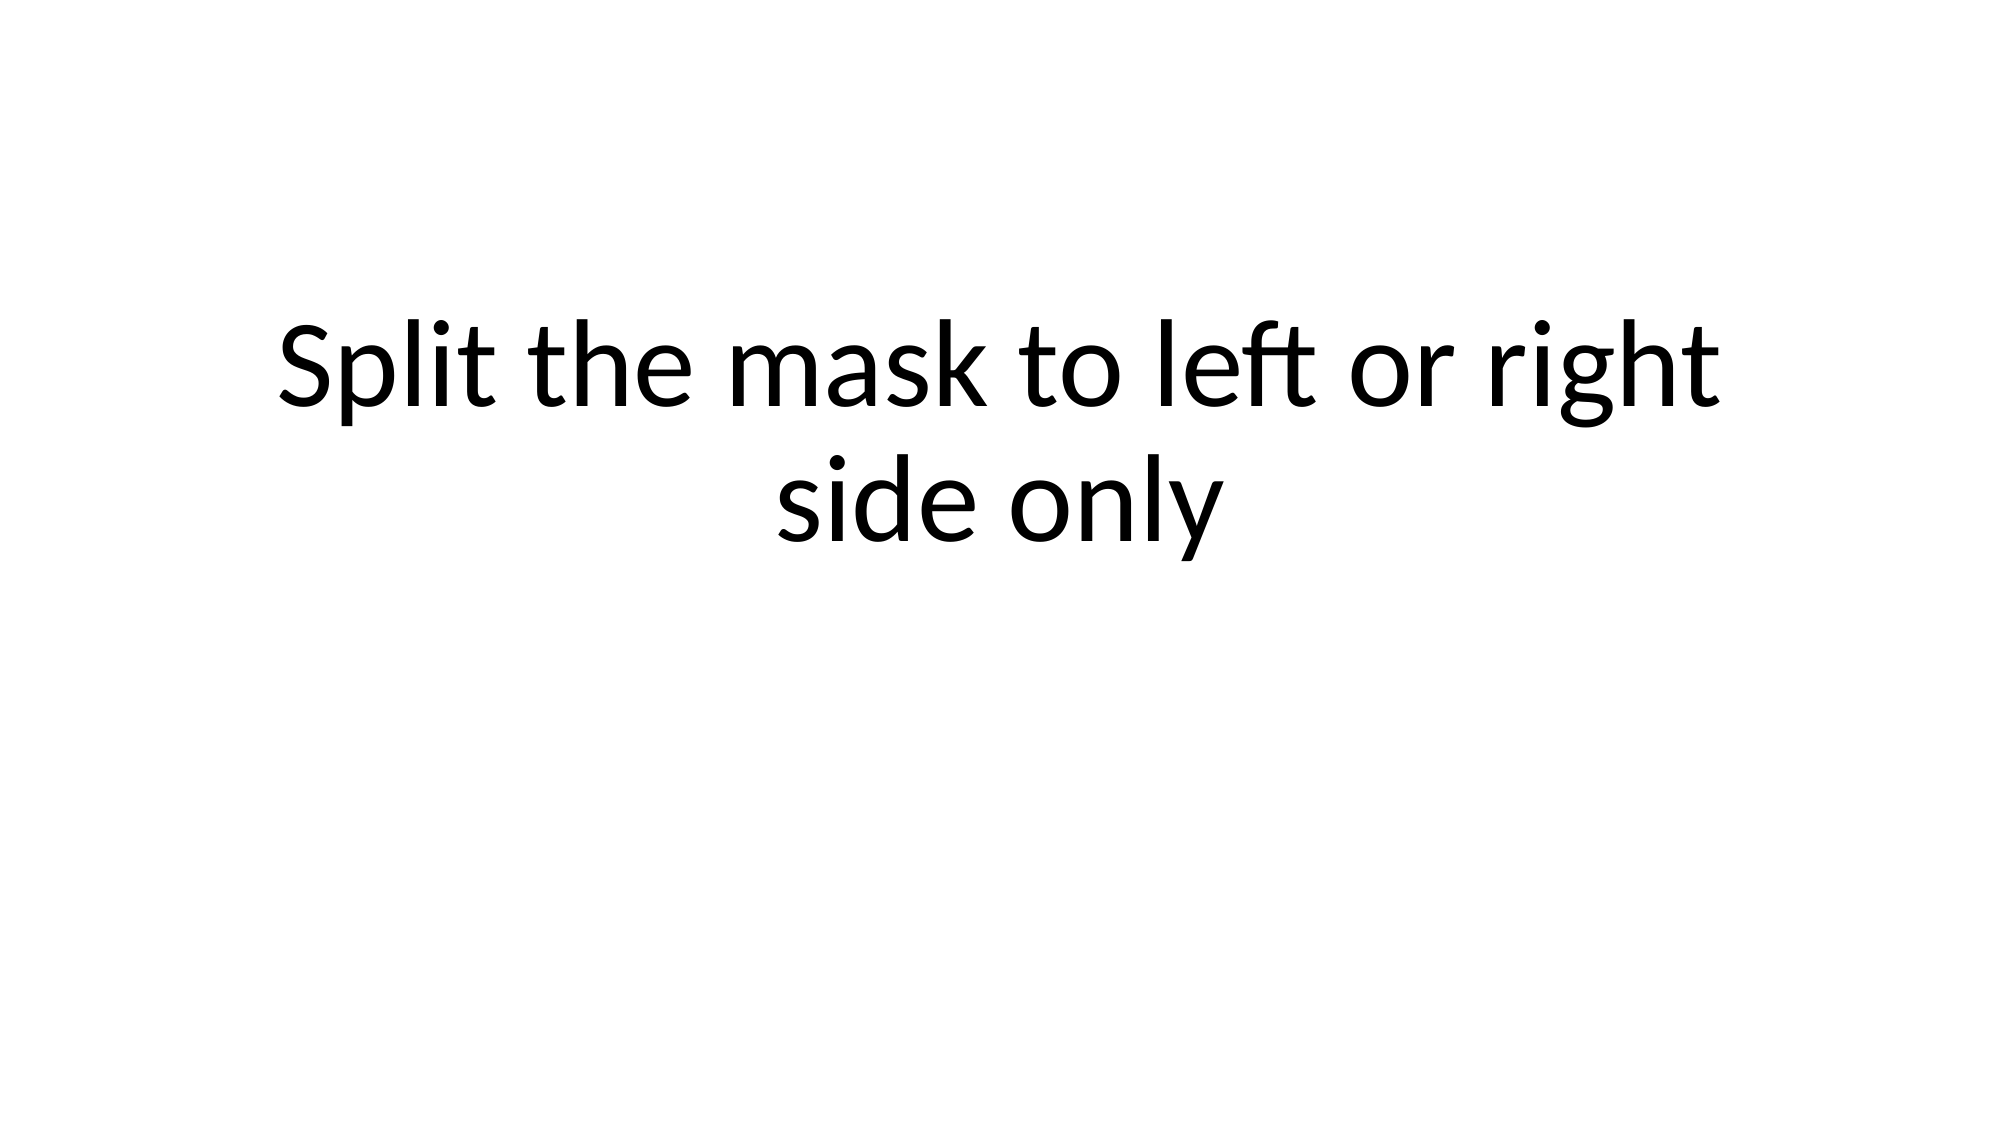

# Split the mask to left or right side only